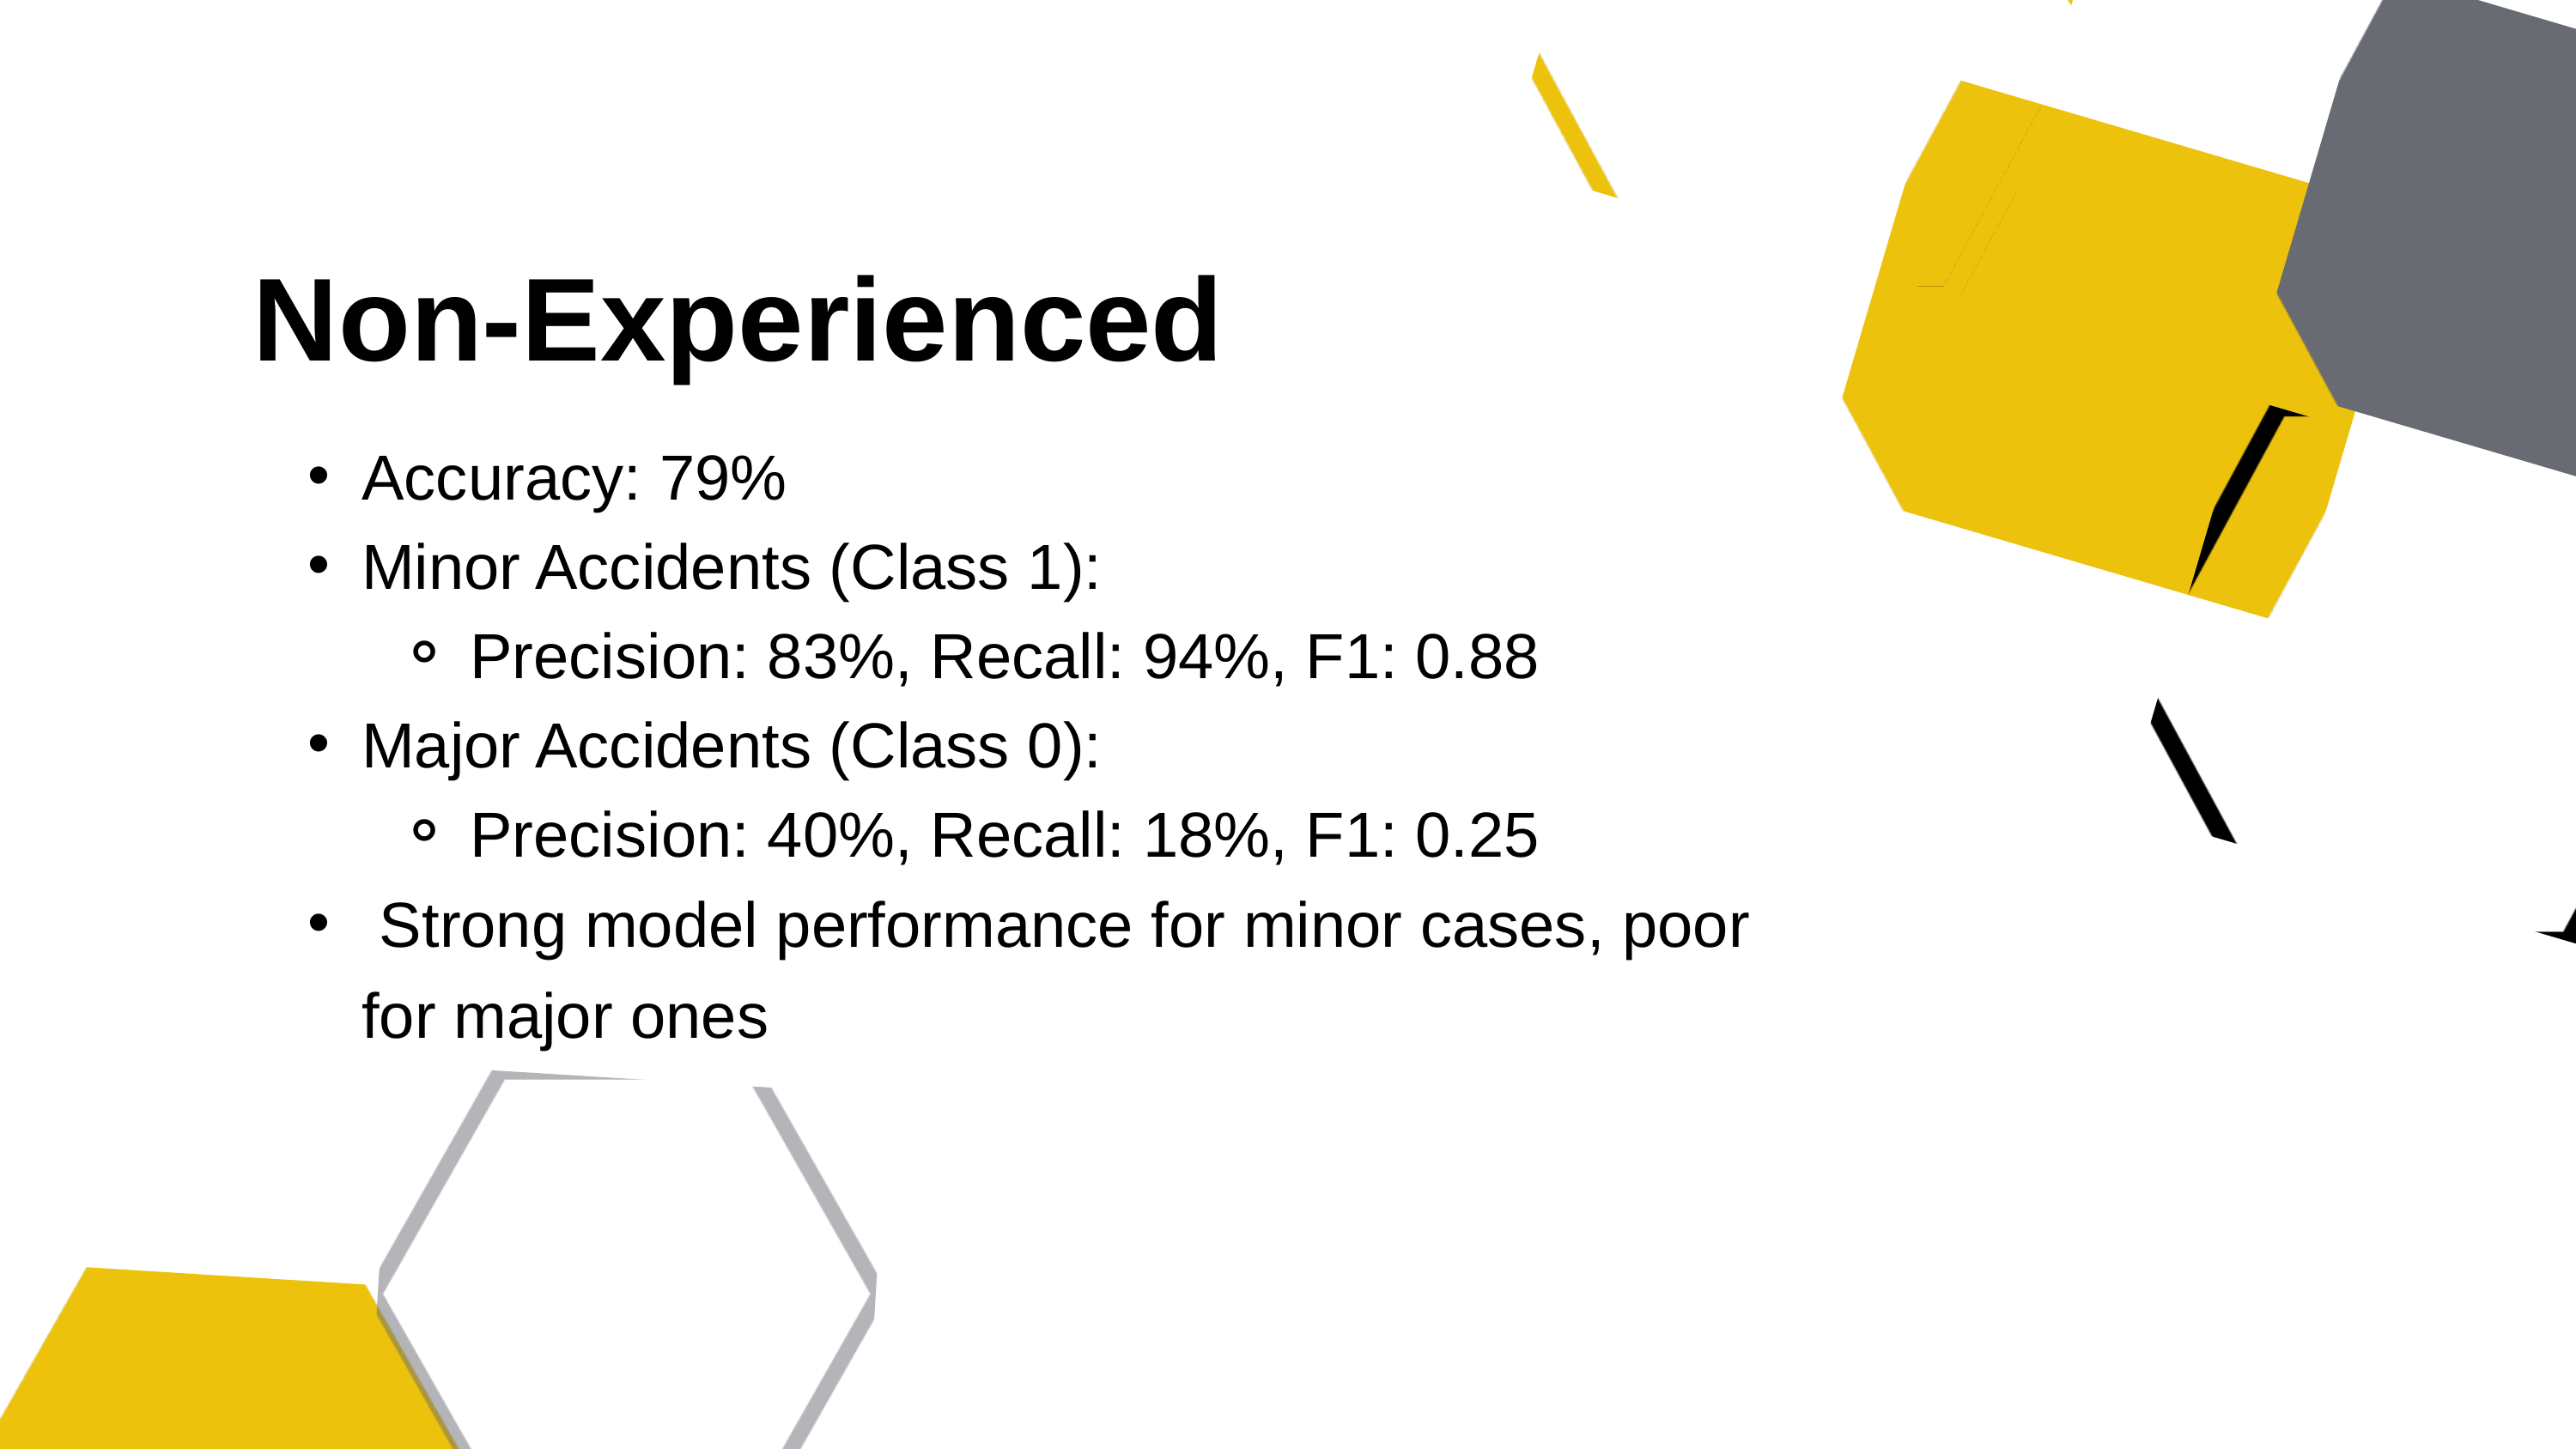

Non-Experienced
Accuracy: 79%
Minor Accidents (Class 1):
Precision: 83%, Recall: 94%, F1: 0.88
Major Accidents (Class 0):
Precision: 40%, Recall: 18%, F1: 0.25
 Strong model performance for minor cases, poor for major ones